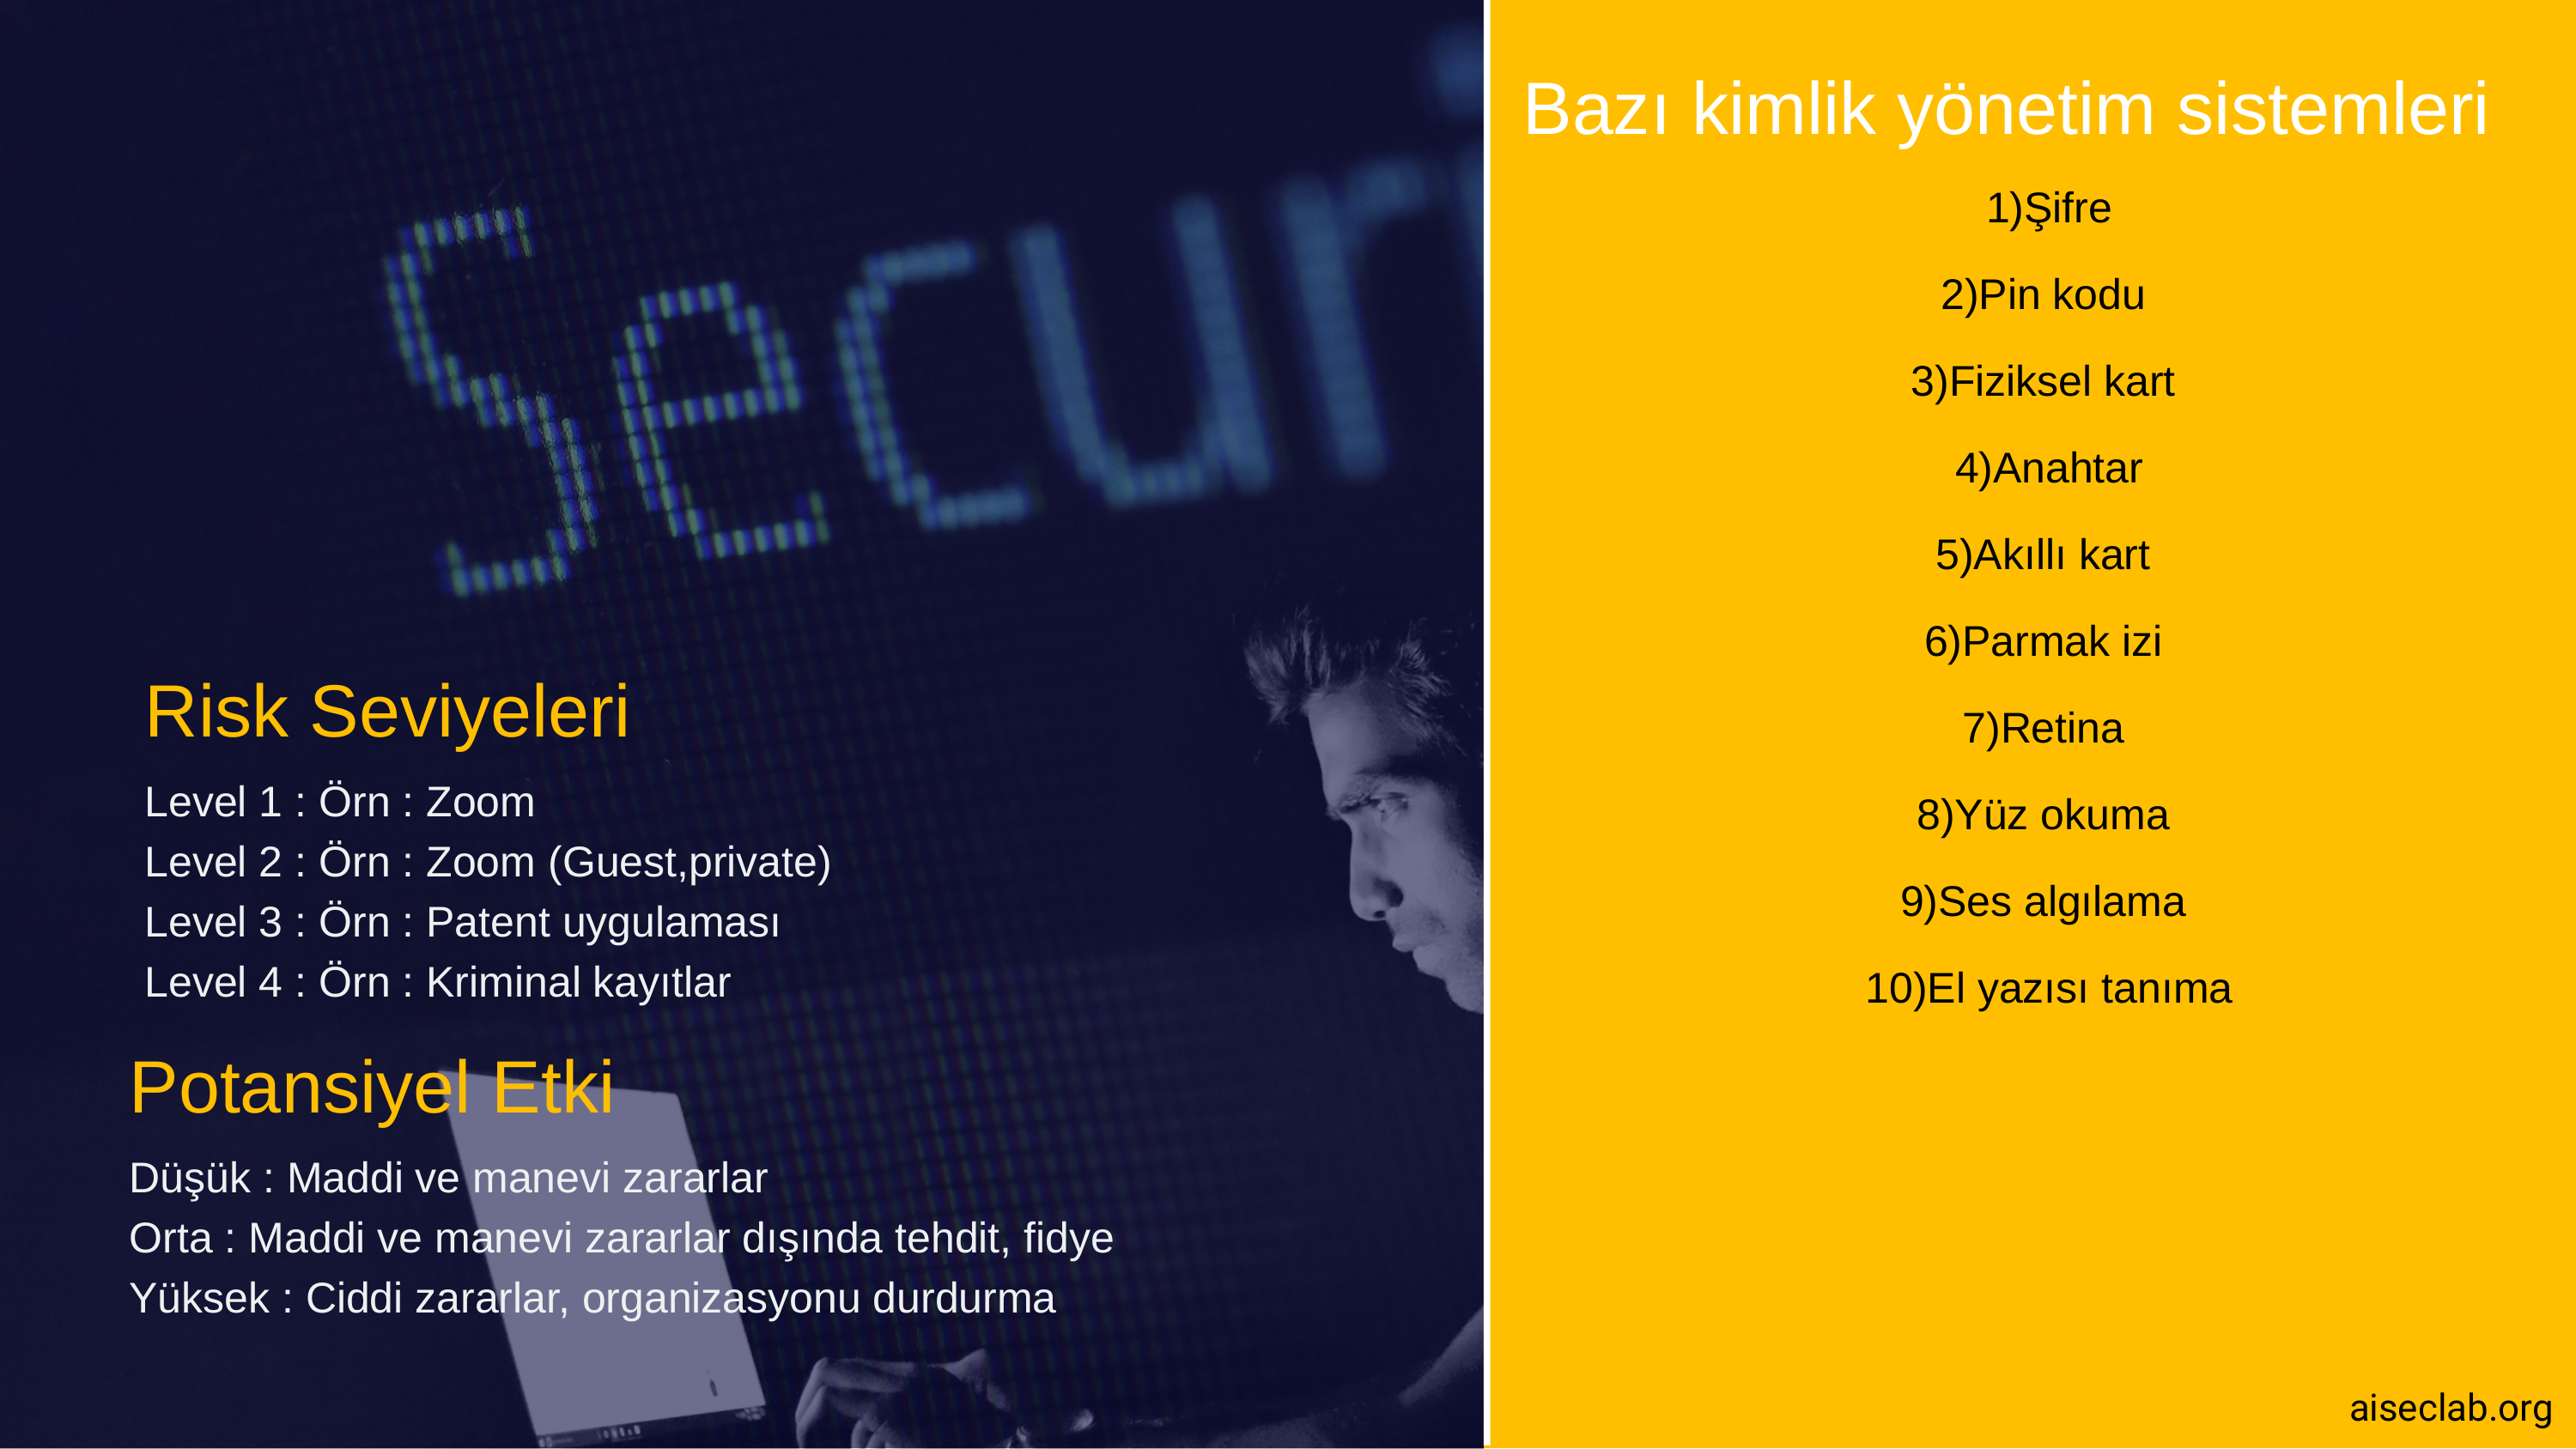

Bazı kimlik yönetim sistemleri
1)Şifre
2)Pin kodu
3)Fiziksel kart
4)Anahtar
5)Akıllı kart
6)Parmak izi
7)Retina
8)Yüz okuma
9)Ses algılama
10)El yazısı tanıma
Risk Seviyeleri

Level 1 : Örn : Zoom
Level 2 : Örn : Zoom (Guest,private)
Level 3 : Örn : Patent uygulaması
Level 4 : Örn : Kriminal kayıtlar

Potansiyel Etki
Düşük : Maddi ve manevi zararlar
Orta : Maddi ve manevi zararlar dışında tehdit, fidye
Yüksek : Ciddi zararlar, organizasyonu durdurma
aiseclab.org